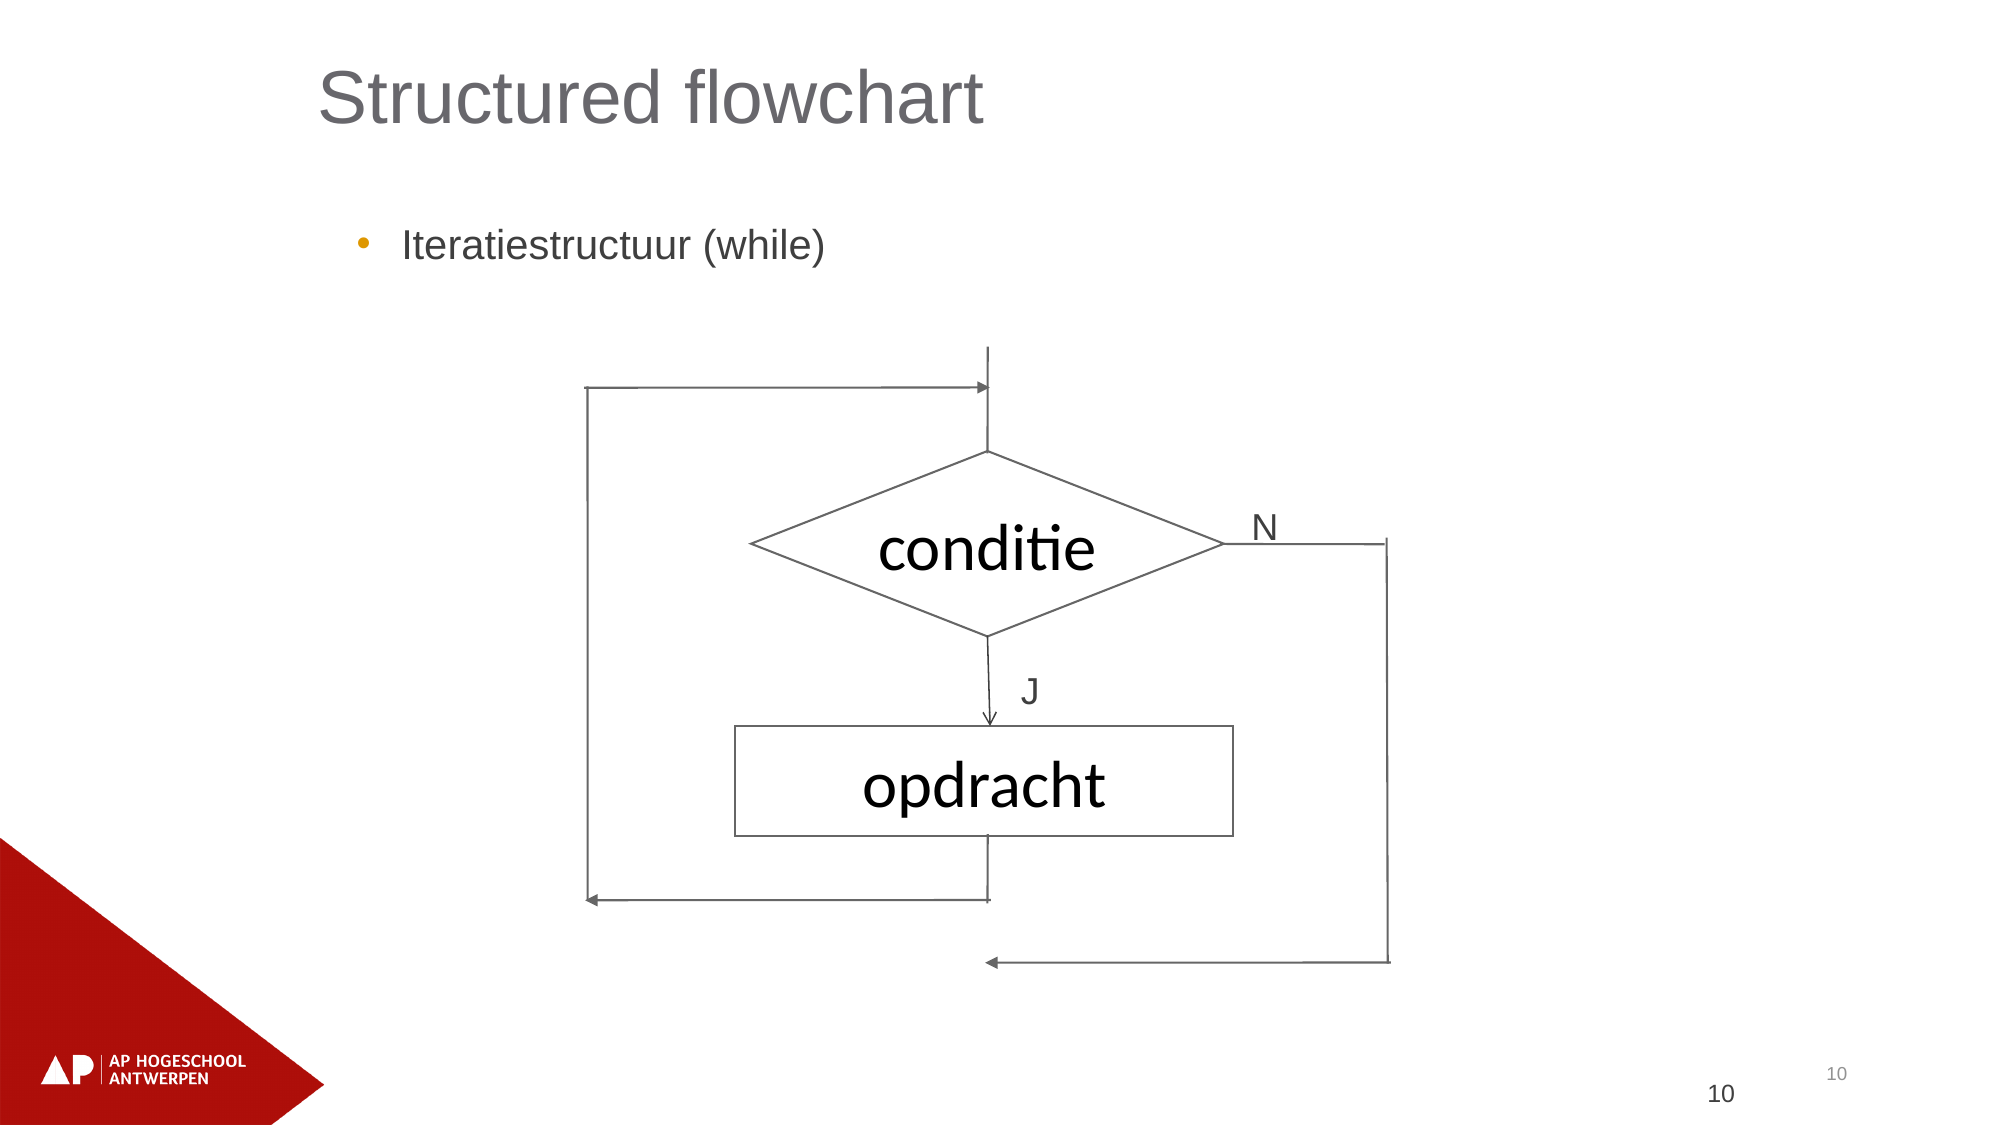

Structured flowchart
Iteratiestructuur (while)

conditie
N

J
opdracht

10
10